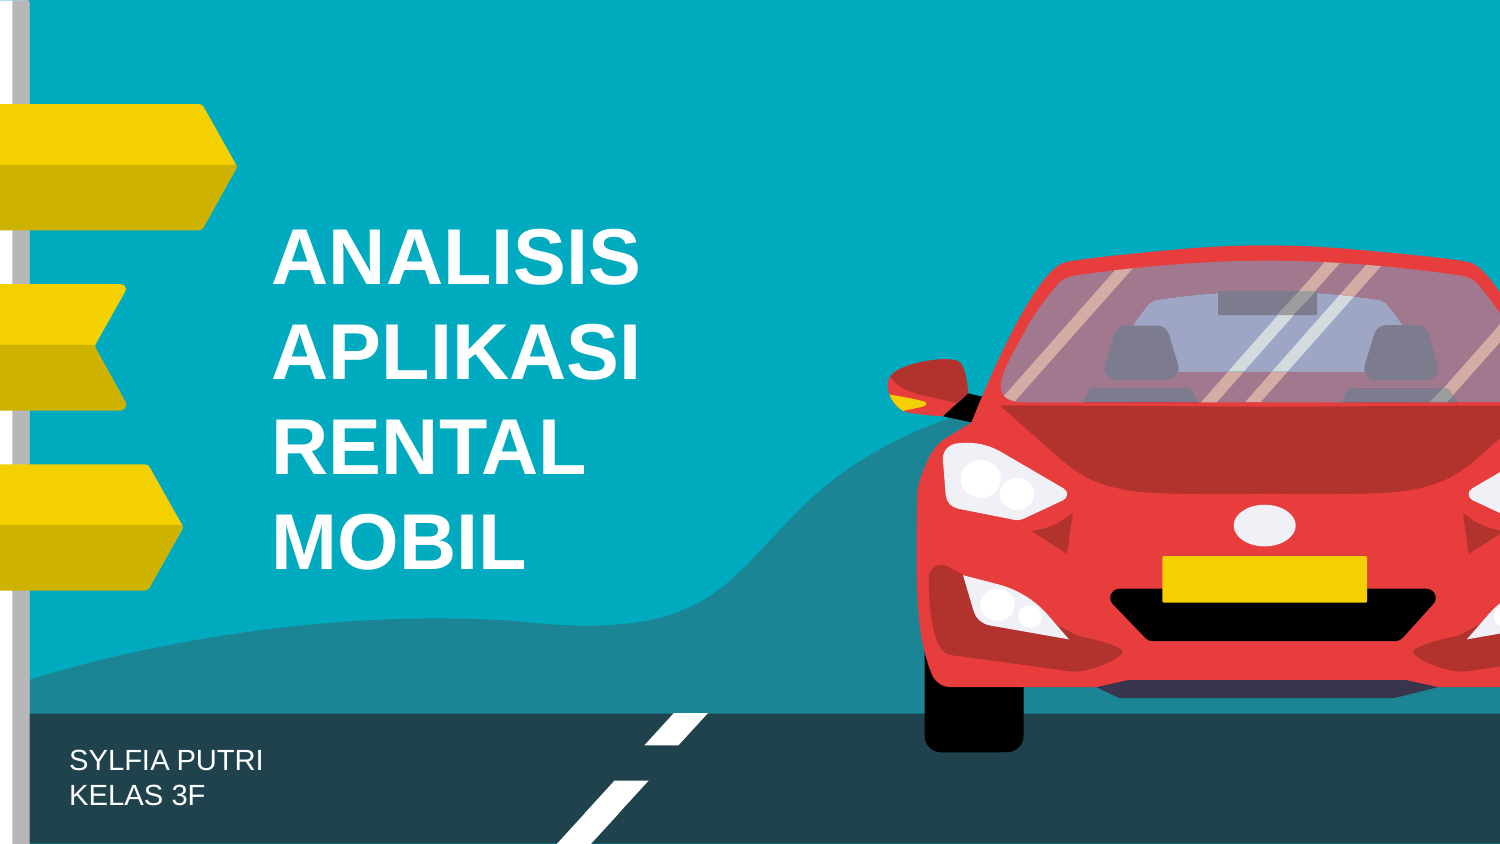

# ANALISIS APLIKASI RENTAL MOBIL

SYLFIA PUTRI
KELAS 3F